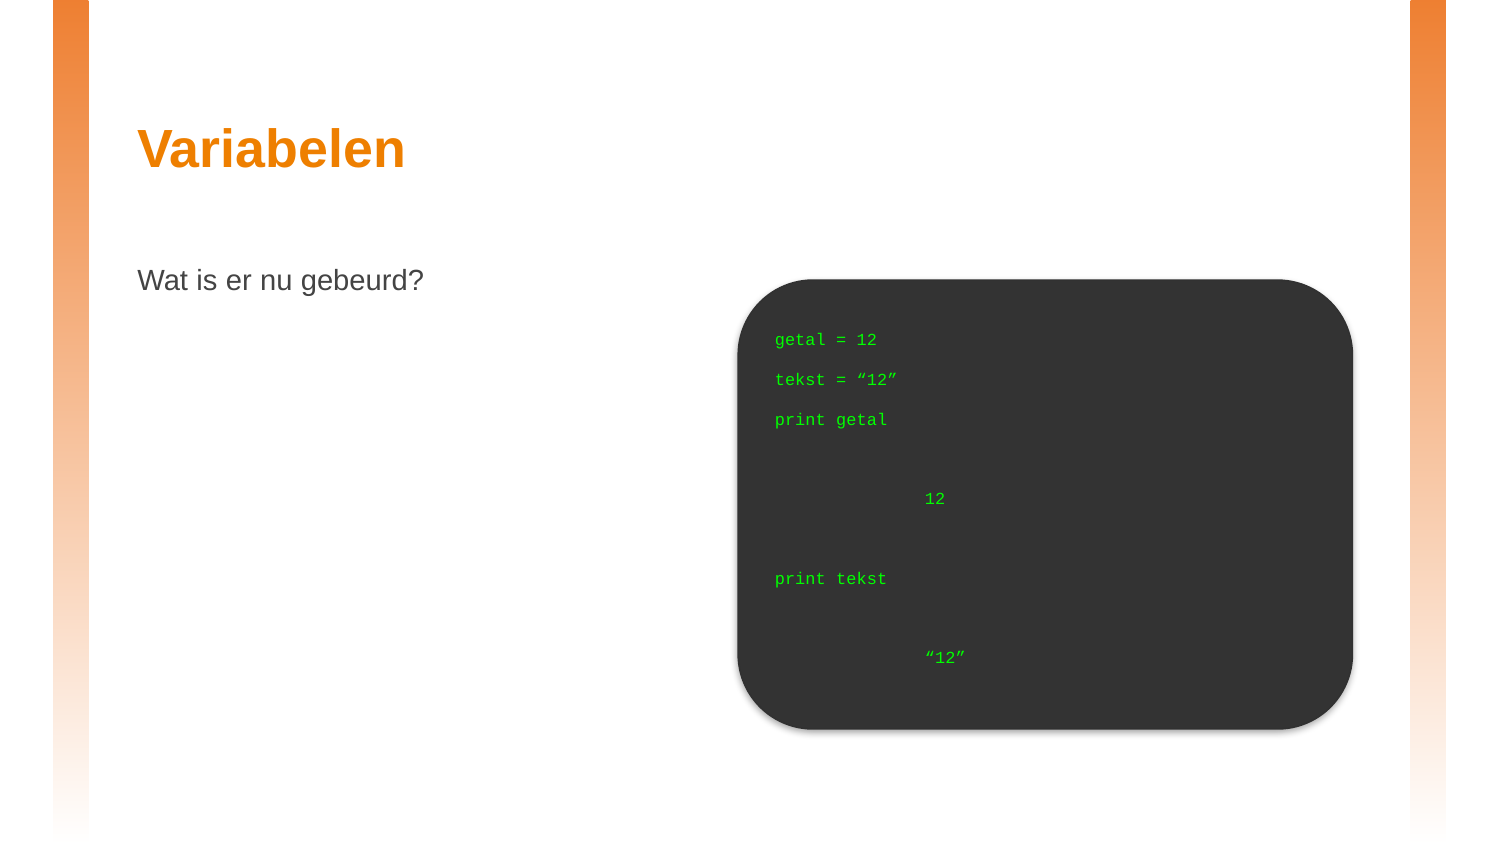

# Variabelen

Wat is er nu gebeurd?
getal = 12
tekst = “12”
print getal

	12

print tekst

	“12”